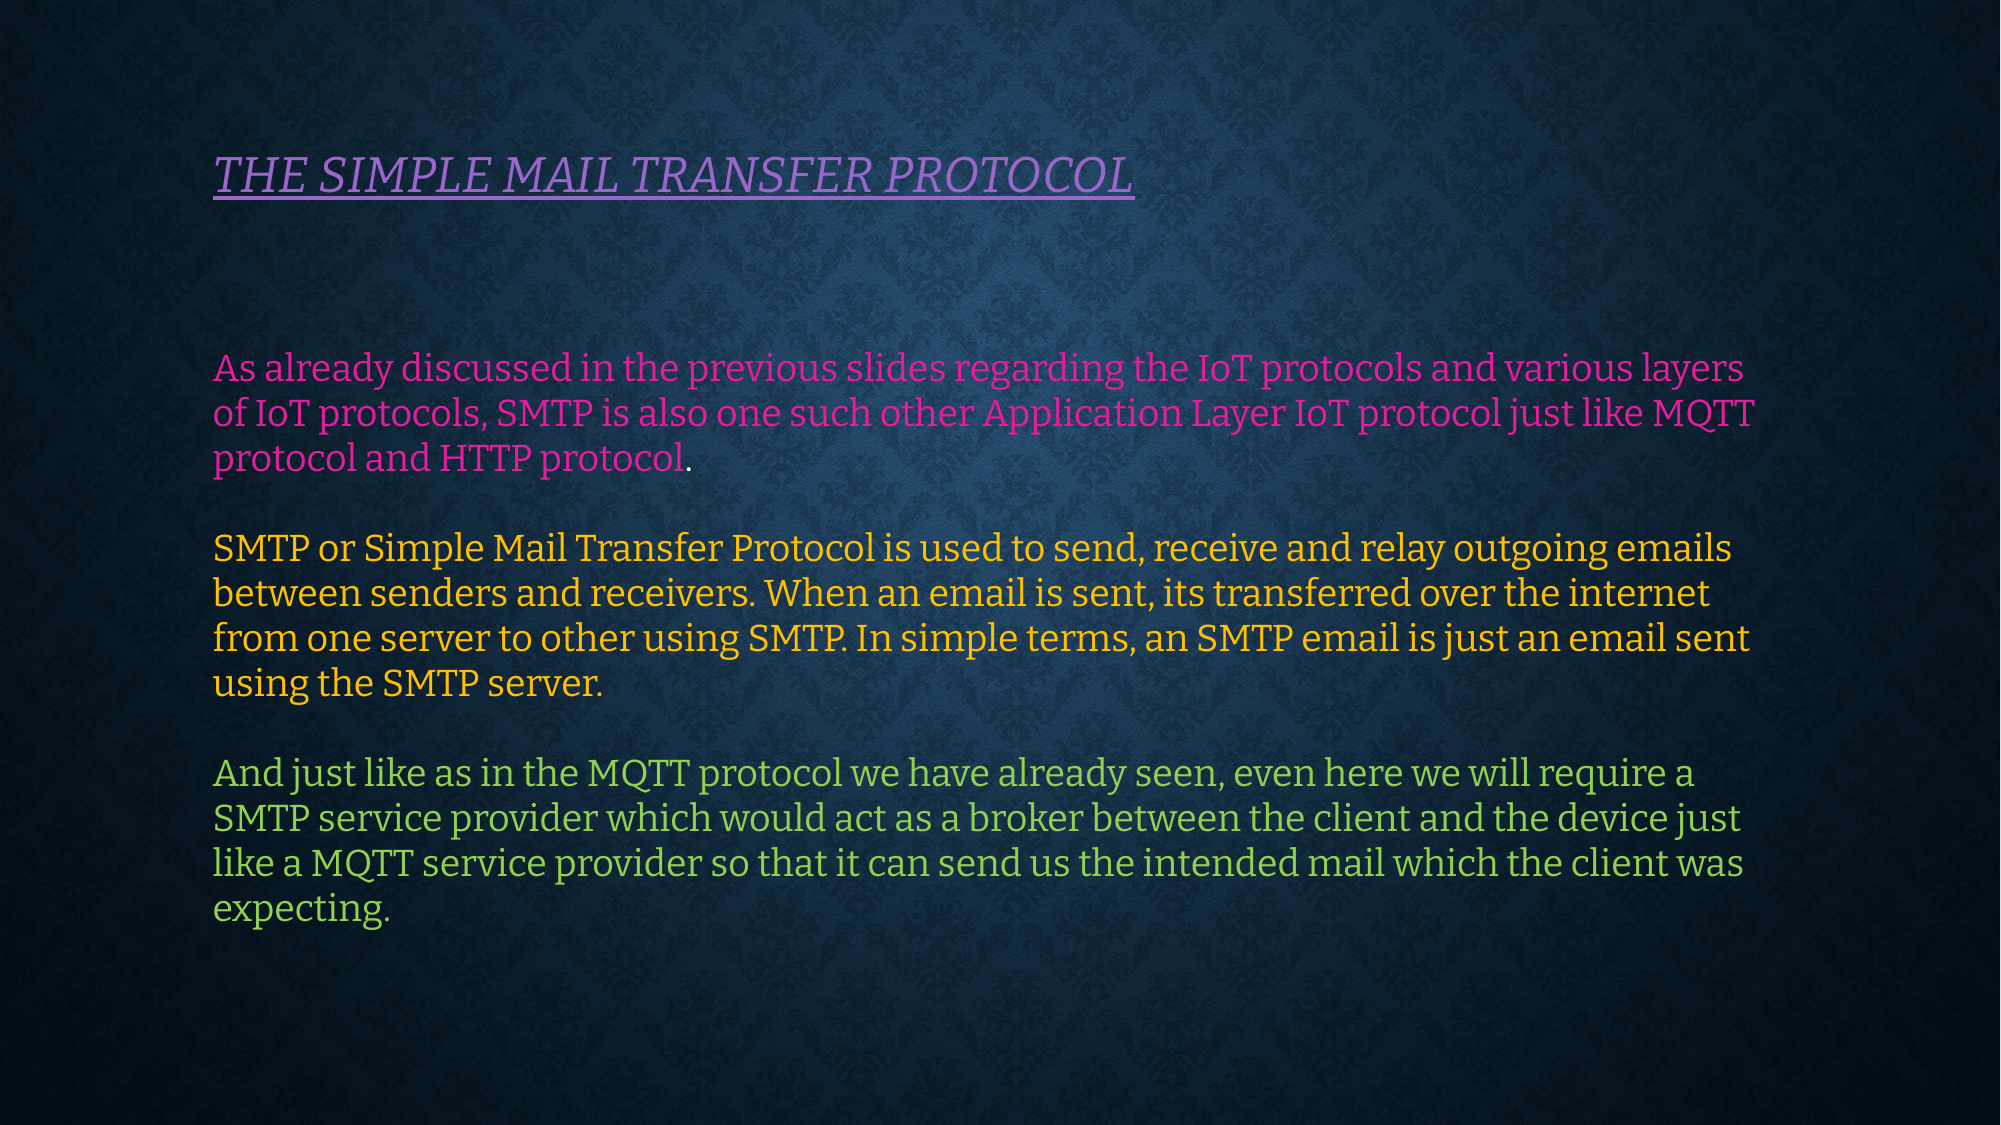

THE SIMPLE MAIL TRANSFER PROTOCOL
As already discussed in the previous slides regarding the IoT protocols and various layers of IoT protocols, SMTP is also one such other Application Layer IoT protocol just like MQTT protocol and HTTP protocol.

SMTP or Simple Mail Transfer Protocol is used to send, receive and relay outgoing emails between senders and receivers. When an email is sent, its transferred over the internet from one server to other using SMTP. In simple terms, an SMTP email is just an email sent using the SMTP server.

And just like as in the MQTT protocol we have already seen, even here we will require a SMTP service provider which would act as a broker between the client and the device just like a MQTT service provider so that it can send us the intended mail which the client was expecting.